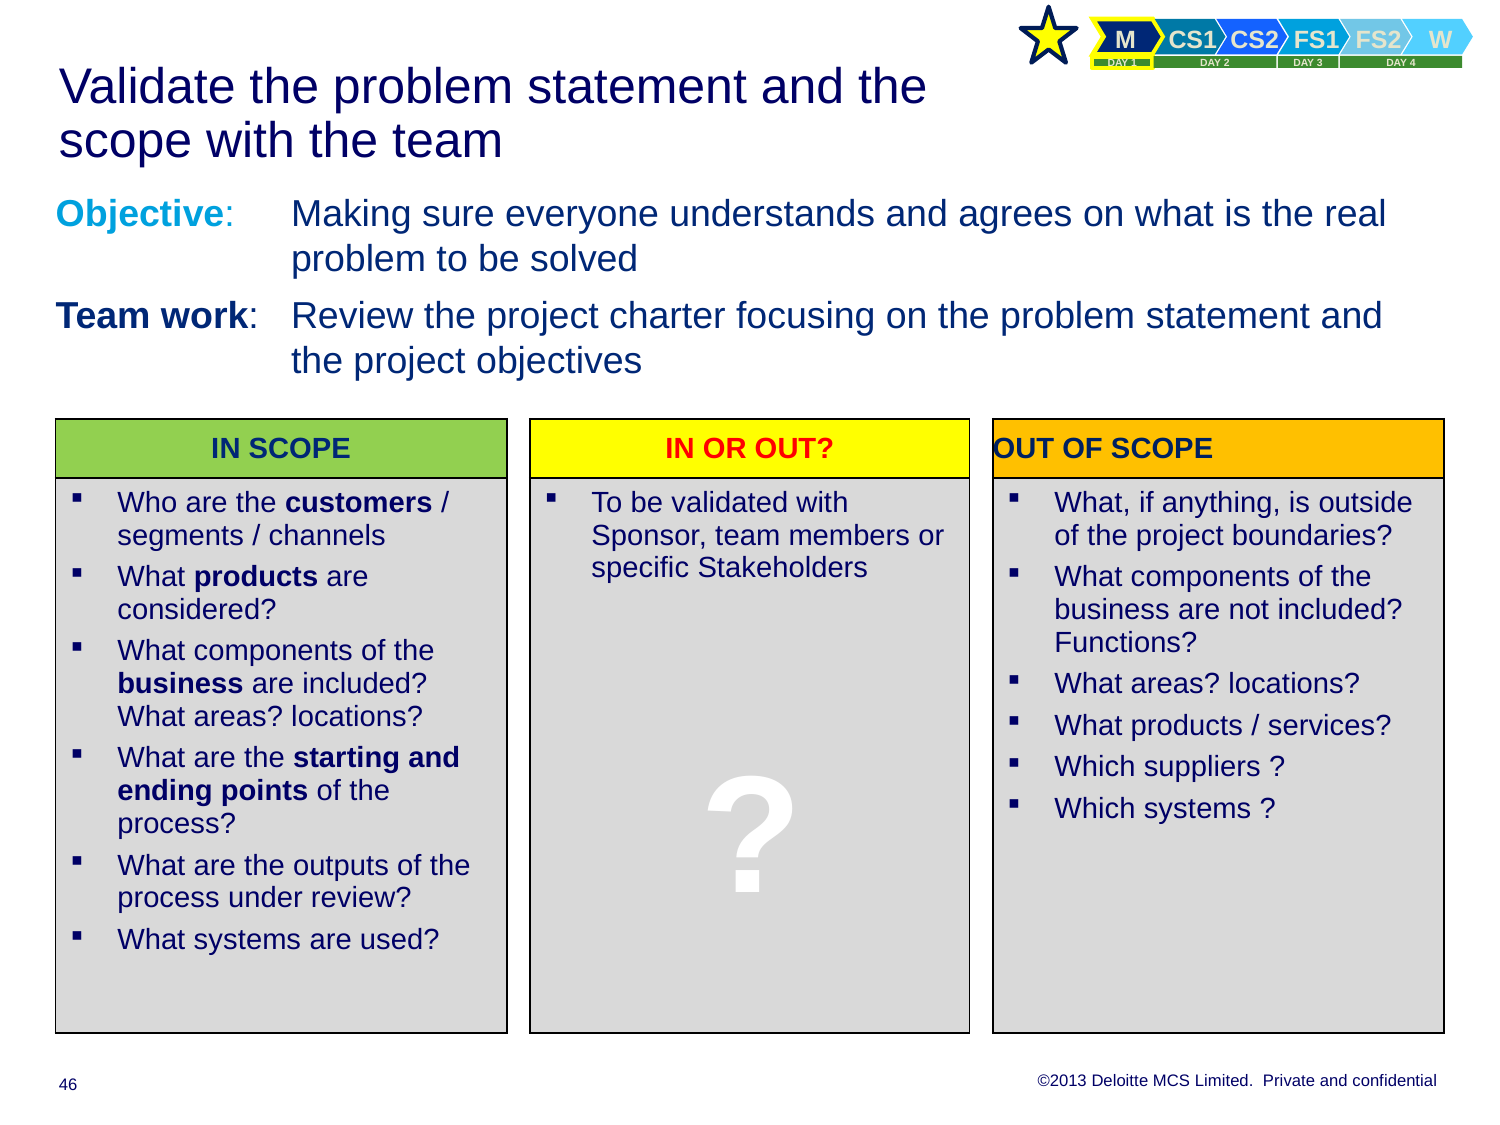

# Validate the problem statement and the scope with the team
Objective: 	Making sure everyone understands and agrees on what is the real problem to be solved
Team work:	Review the project charter focusing on the problem statement and the project objectives
| IN SCOPE |  | IN OR OUT? |  | OUT OF SCOPE |
| --- | --- | --- | --- | --- |
| Who are the customers / segments / channels What products are considered? What components of the business are included? What areas? locations? What are the starting and ending points of the process? What are the outputs of the process under review? What systems are used? |  | To be validated with Sponsor, team members or specific Stakeholders |  | What, if anything, is outside of the project boundaries? What components of the business are not included? Functions? What areas? locations? What products / services? Which suppliers ? Which systems ? |
?
?
46